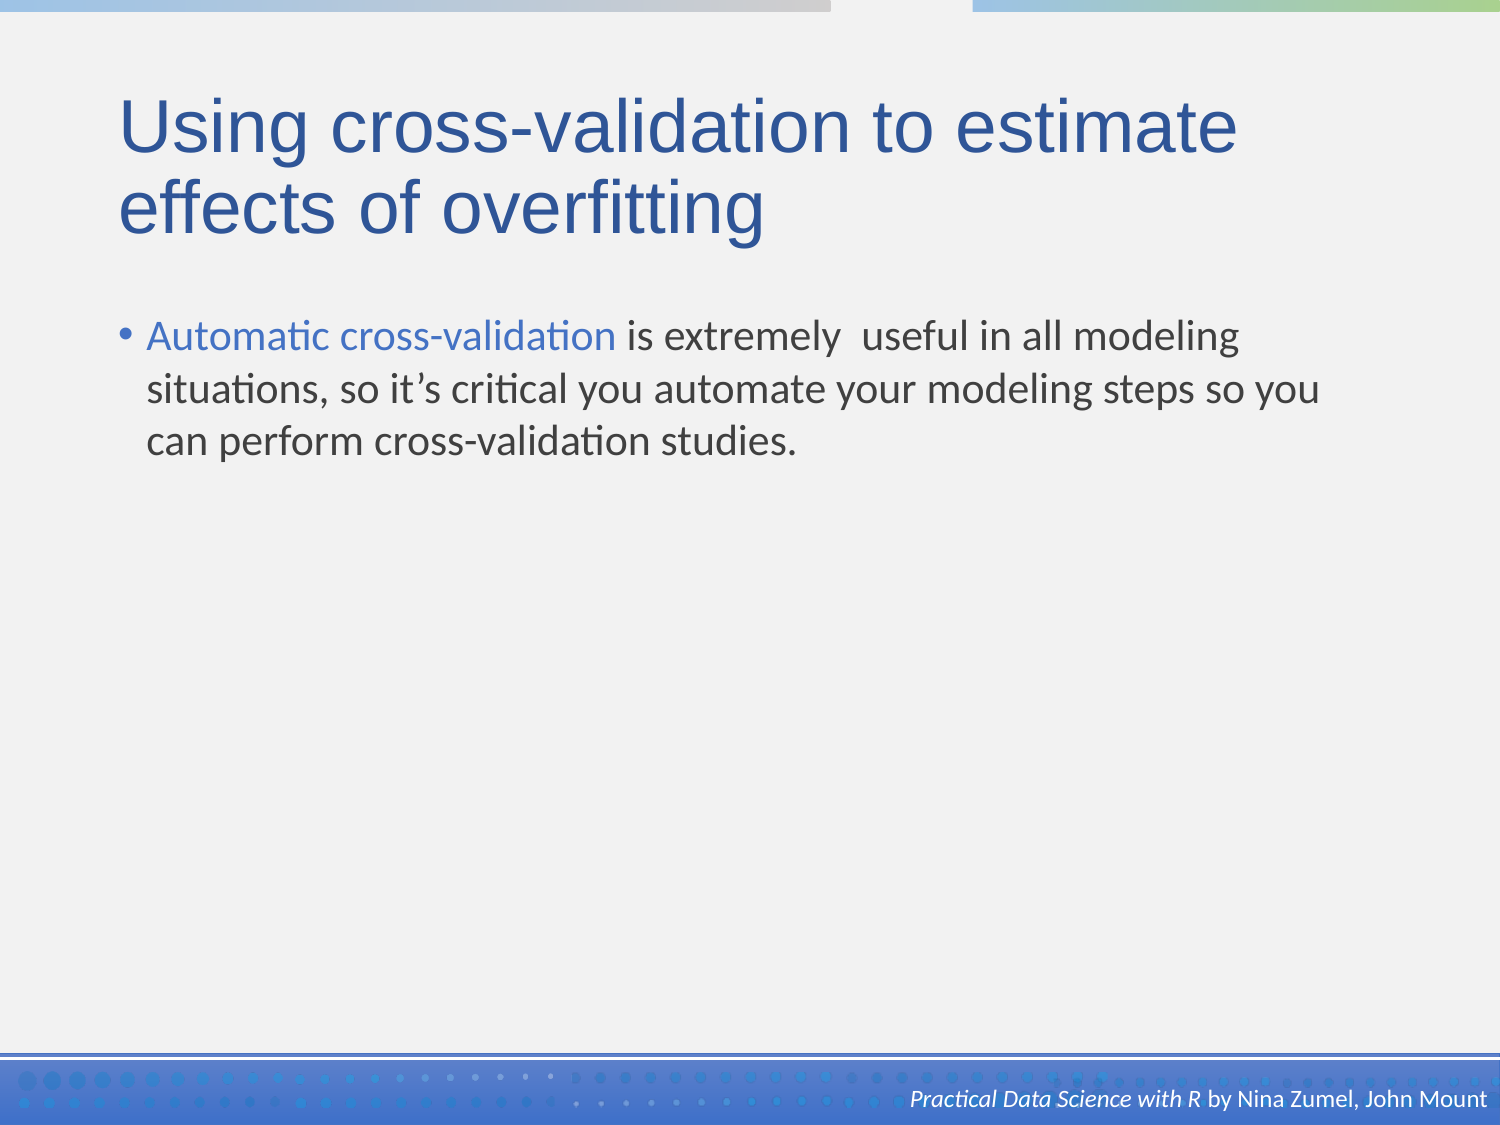

# Using cross-validation to estimate effects of overfitting
Automatic cross-validation is extremely  useful in all modeling situations, so it’s critical you automate your modeling steps so you can perform cross-validation studies.
Practical Data Science with R by Nina Zumel, John Mount